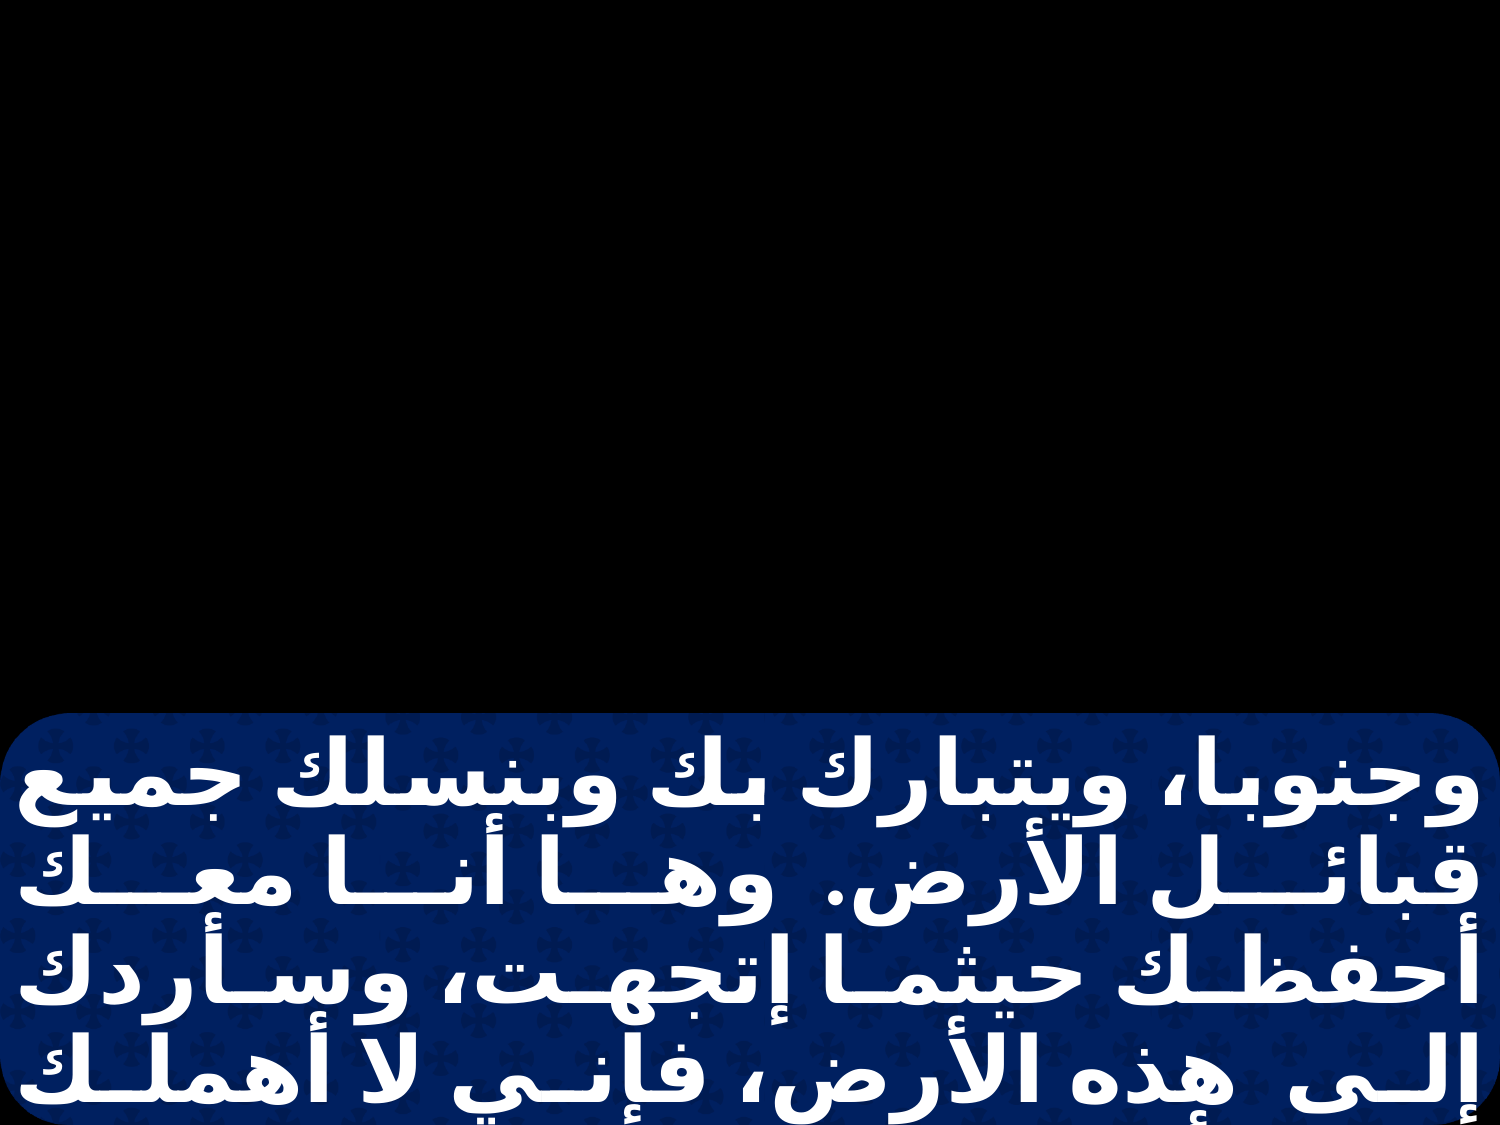

وجنوبا، ويتبارك بك وبنسلك جميع قبائل الأرض.  وها أنا معك أحفظك حيثما إتجهت، وسأردك إلى  هذه الأرض، فإني لا أهملك حتى أفي لك بكل ما  وعدتك. فاستيقظ يعقوب من نومه وقال: إن الرب